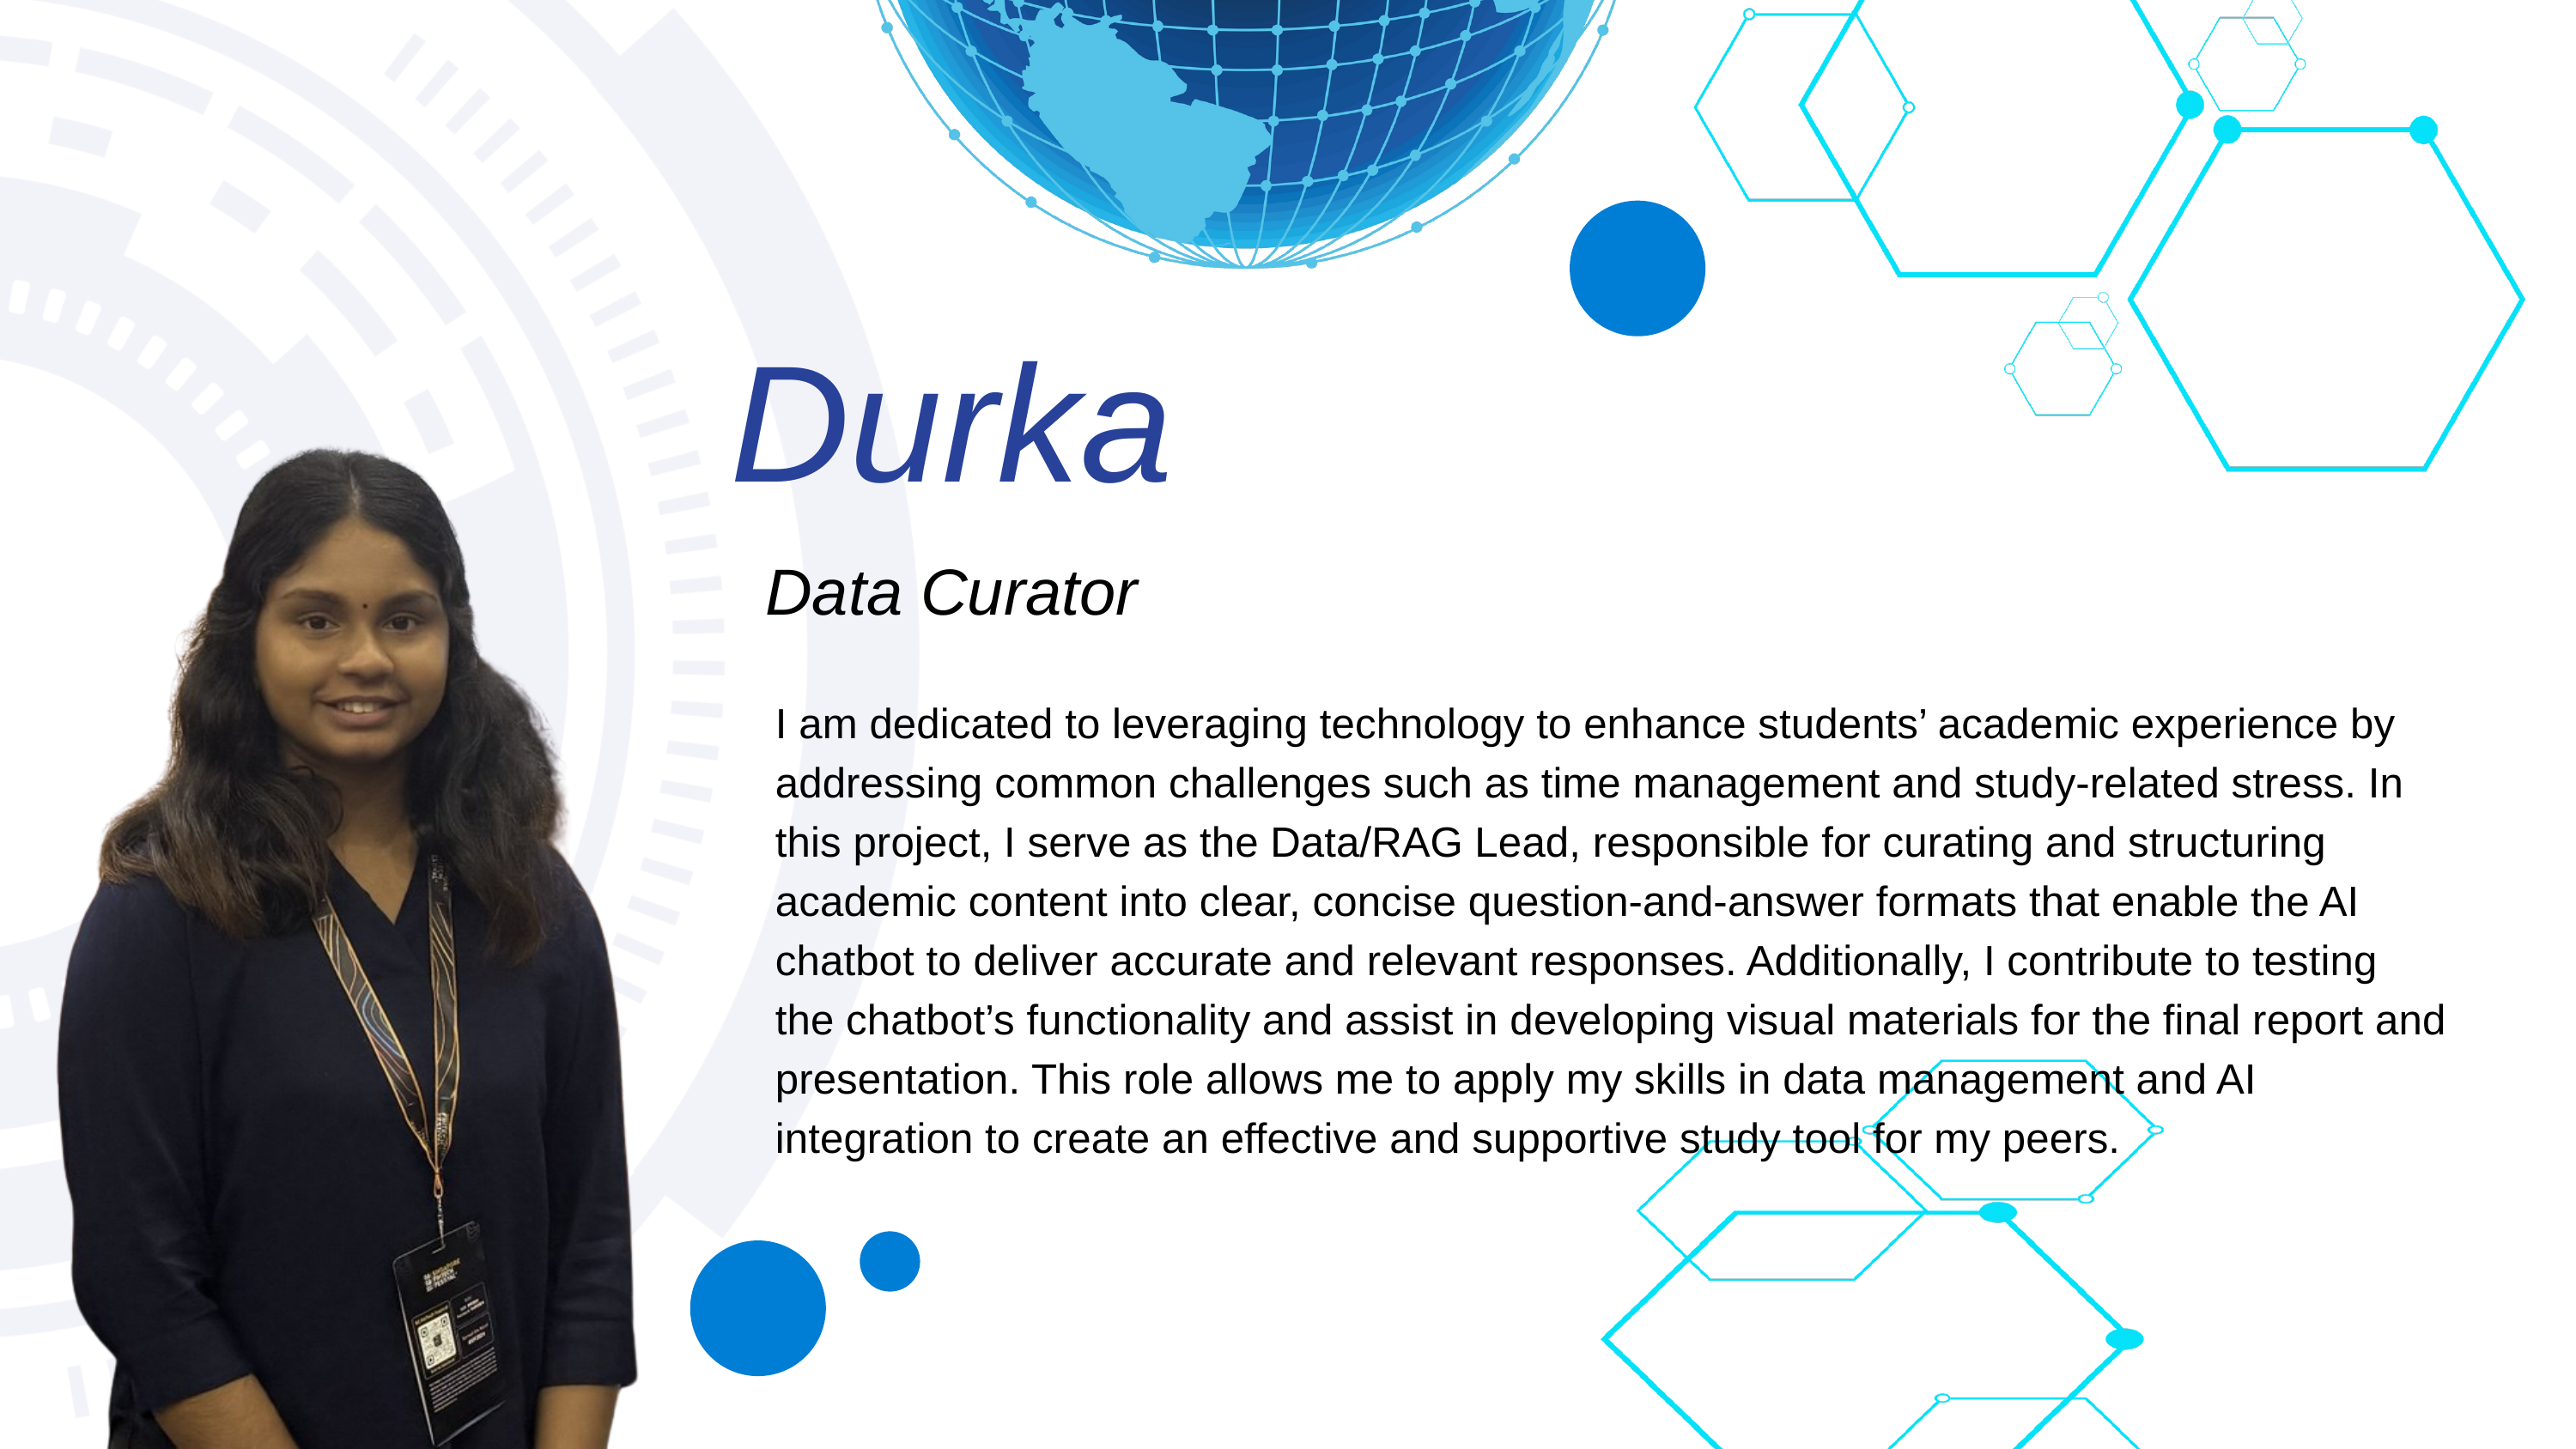

1
Durka

Data Curator
I am dedicated to leveraging technology to enhance students’ academic experience by addressing common challenges such as time management and study-related stress. In this project, I serve as the Data/RAG Lead, responsible for curating and structuring academic content into clear, concise question-and-answer formats that enable the AI chatbot to deliver accurate and relevant responses. Additionally, I contribute to testing the chatbot’s functionality and assist in developing visual materials for the final report and presentation. This role allows me to apply my skills in data management and AI integration to create an effective and supportive study tool for my peers.